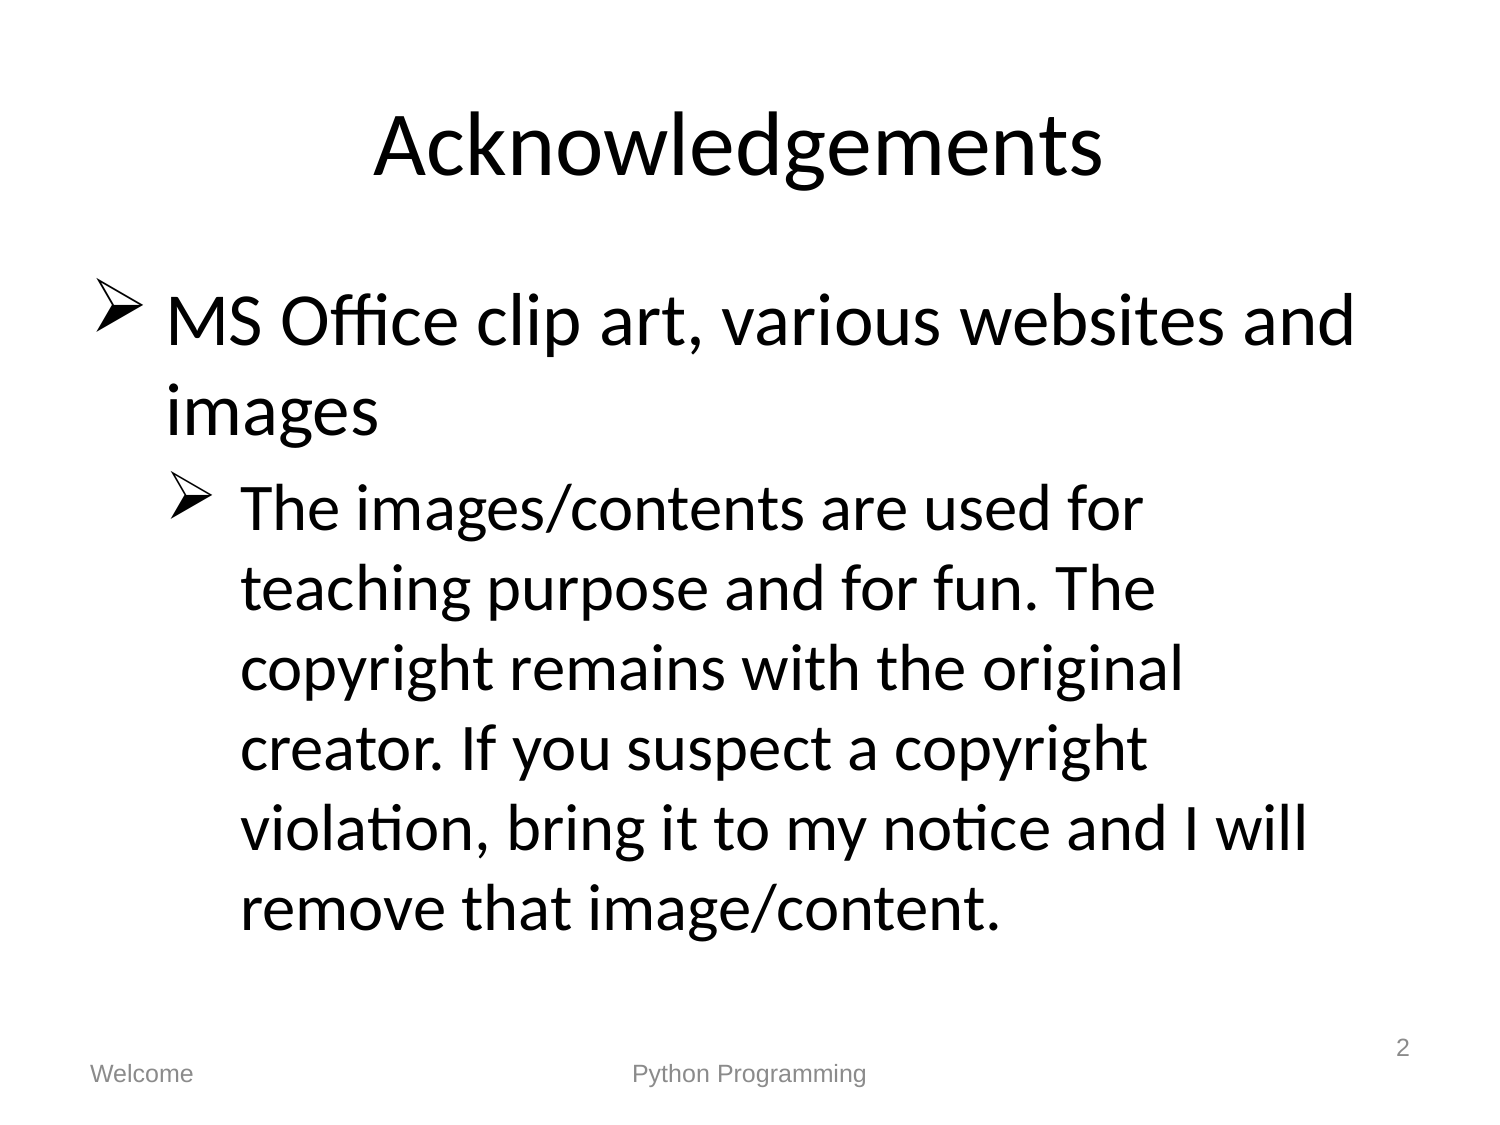

# Acknowledgements
MS Office clip art, various websites and images
The images/contents are used for teaching purpose and for fun. The copyright remains with the original creator. If you suspect a copyright violation, bring it to my notice and I will remove that image/content.

2
Welcome
Python Programming